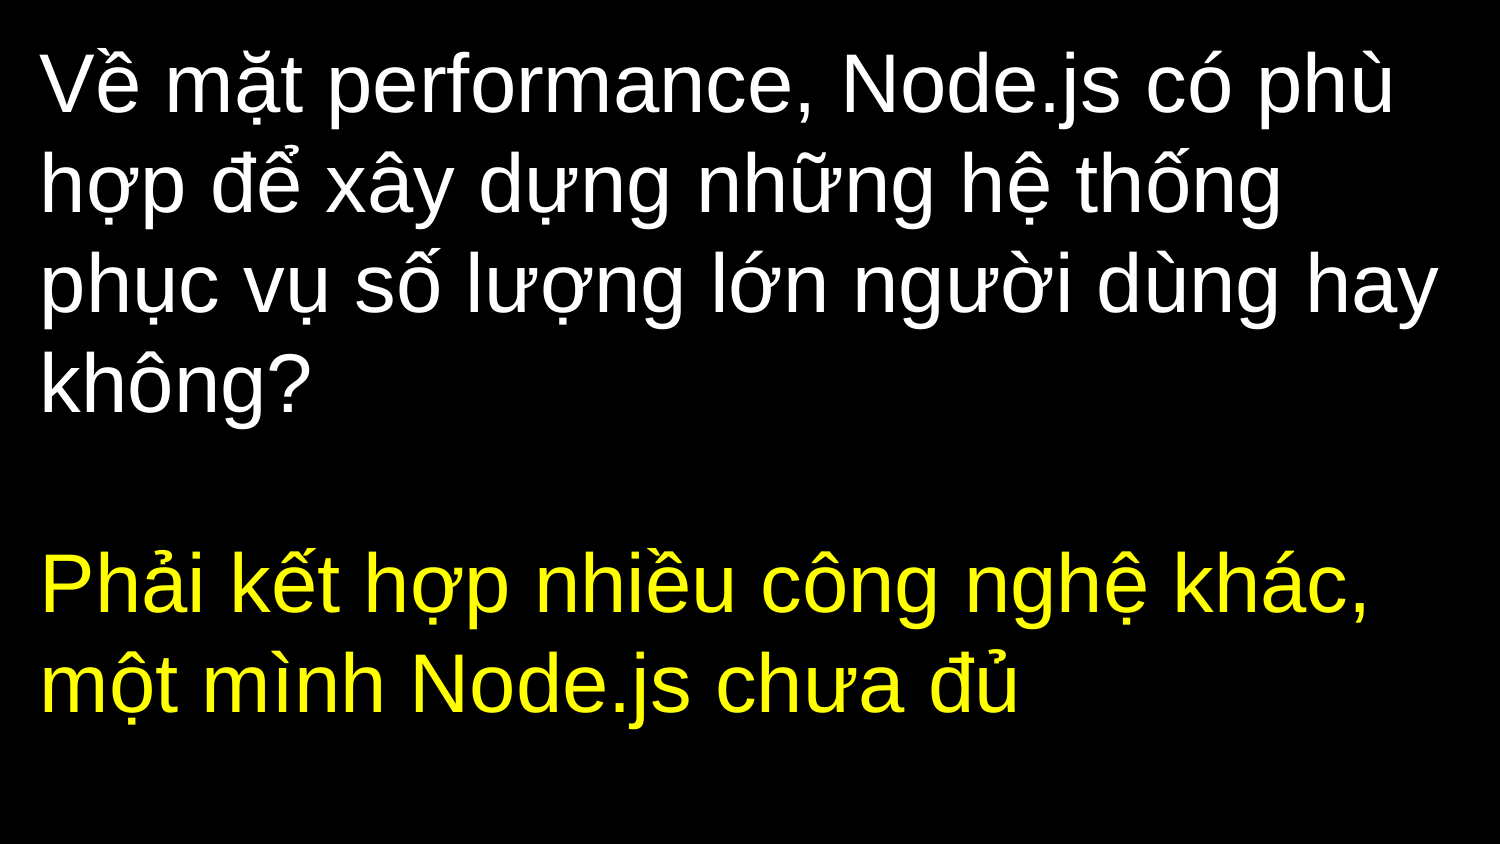

# Về mặt performance, Node.js có phù hợp để xây dựng những hệ thống phục vụ số lượng lớn người dùng hay không? Phải kết hợp nhiều công nghệ khác, một mình Node.js chưa đủ